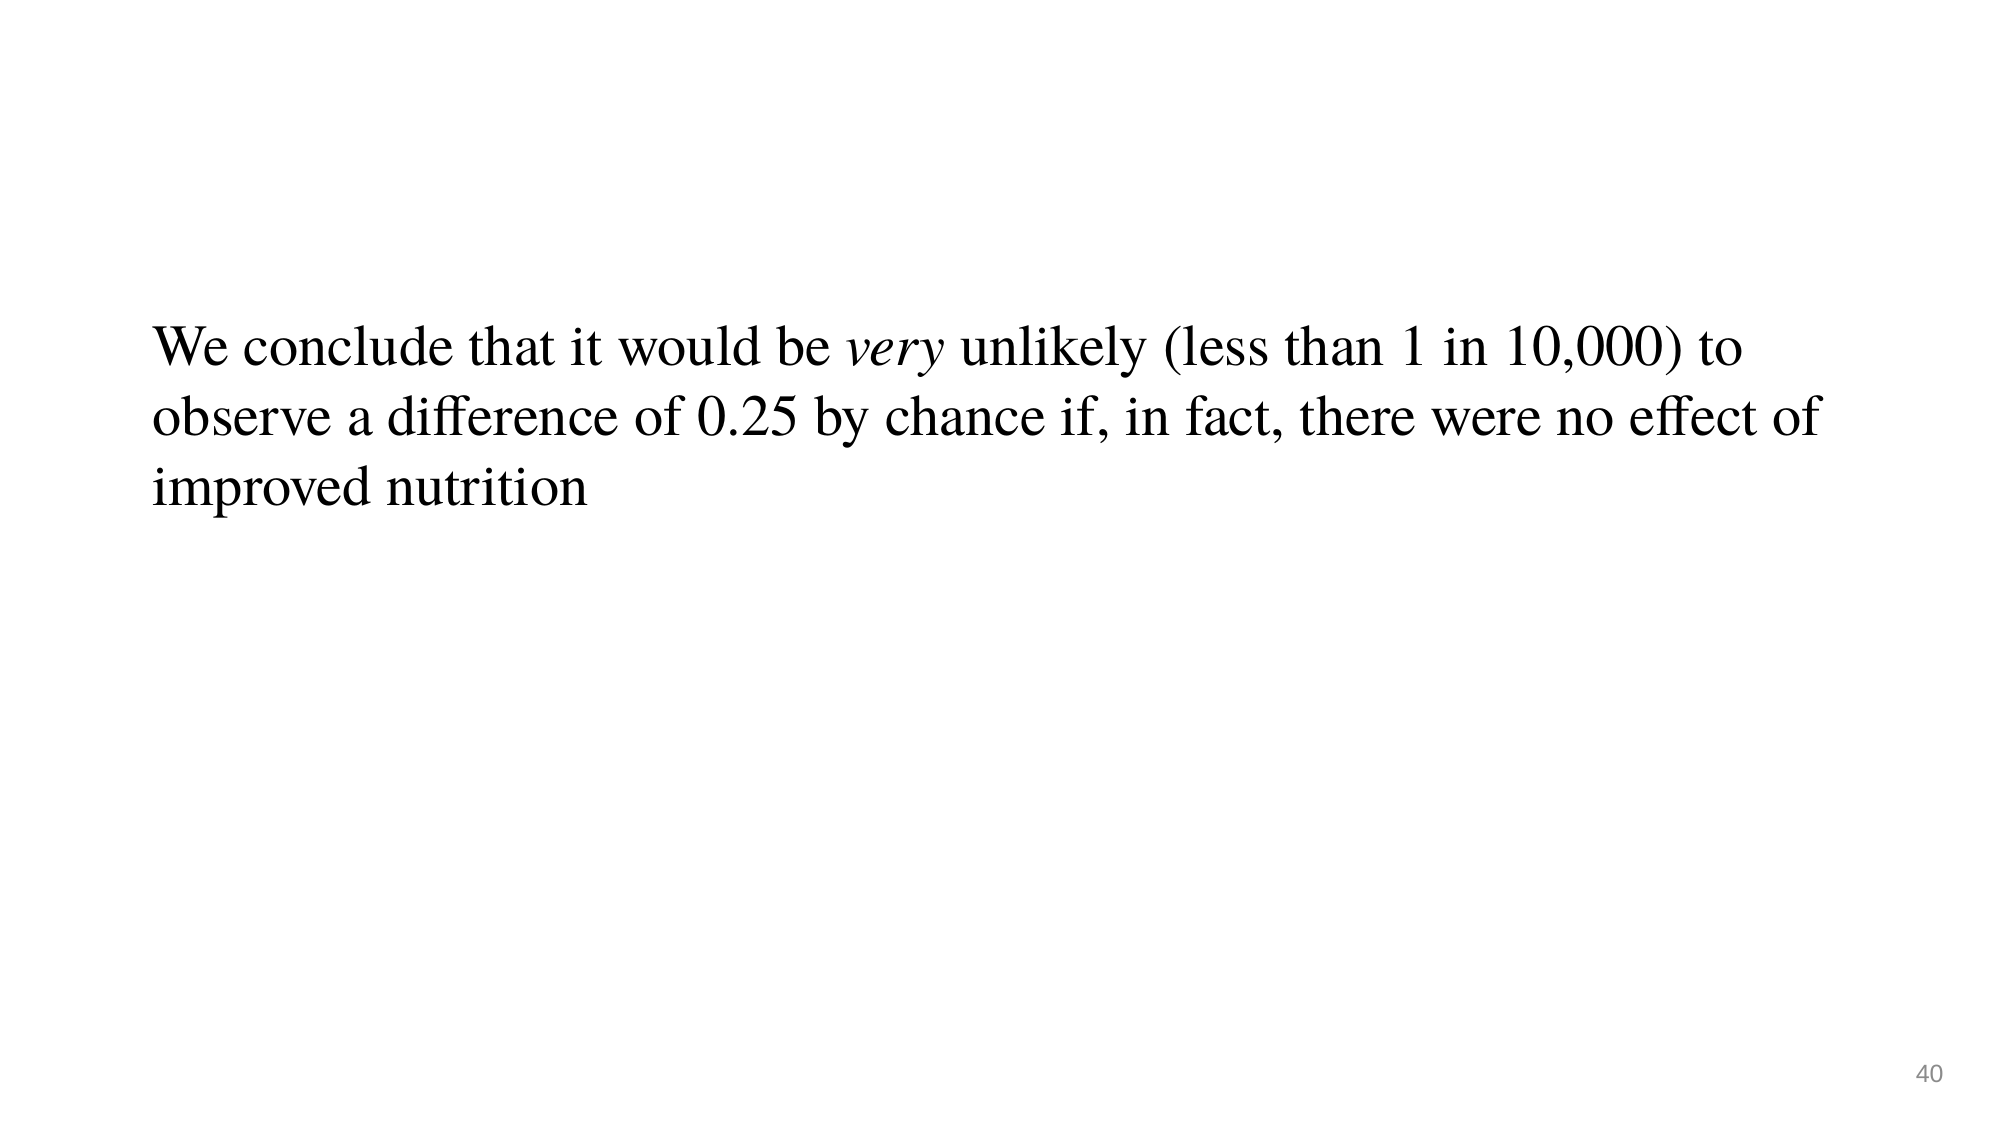

#
We conclude that it would be very unlikely (less than 1 in 10,000) to observe a difference of 0.25 by chance if, in fact, there were no effect of improved nutrition
40